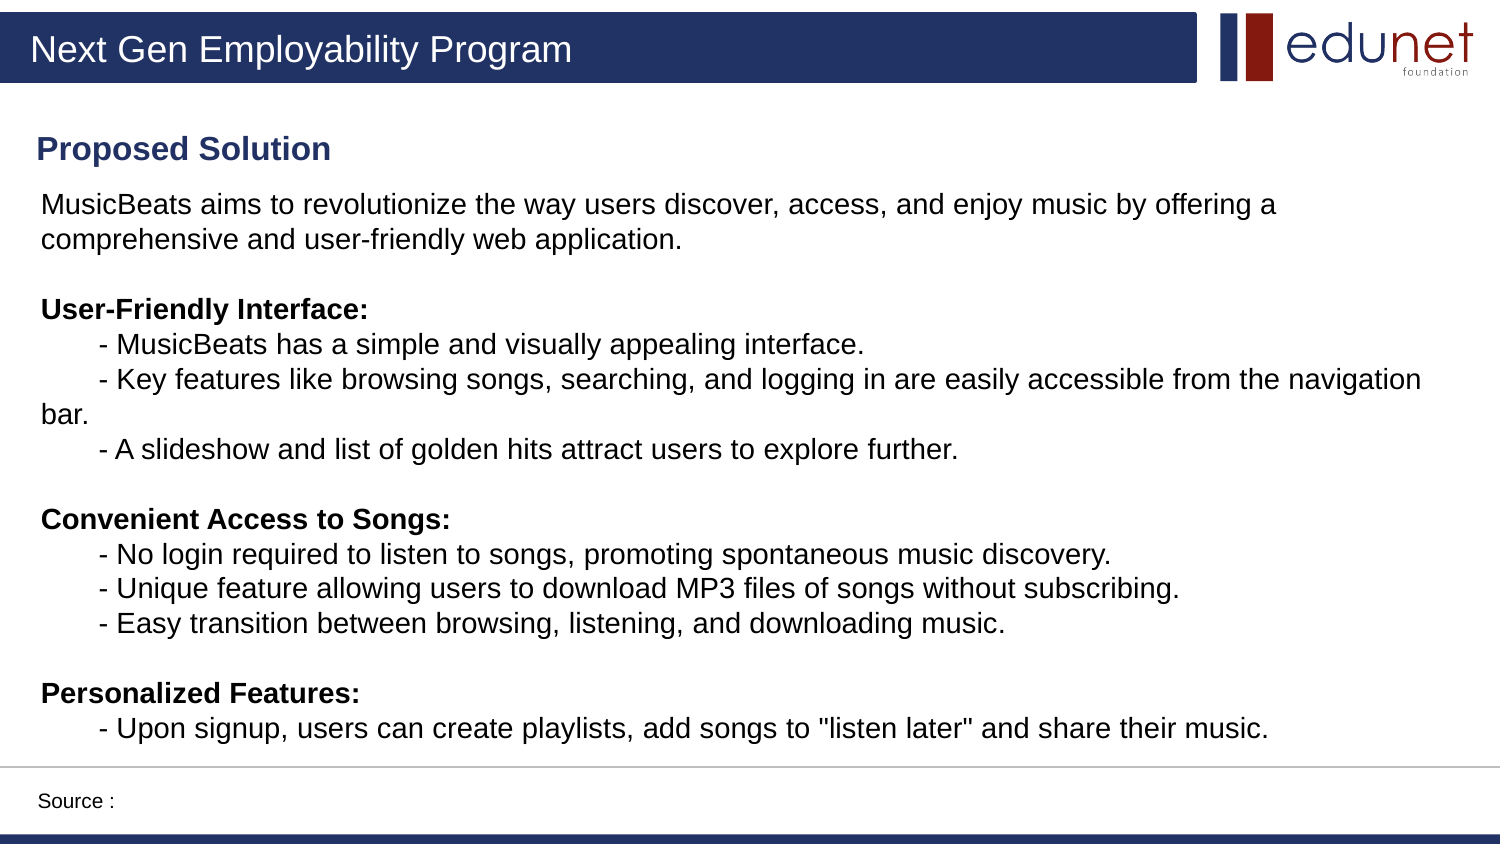

Proposed Solution
MusicBeats aims to revolutionize the way users discover, access, and enjoy music by offering a comprehensive and user-friendly web application.

User-Friendly Interface:
       - MusicBeats has a simple and visually appealing interface.
       - Key features like browsing songs, searching, and logging in are easily accessible from the navigation bar.
       - A slideshow and list of golden hits attract users to explore further.

Convenient Access to Songs:
       - No login required to listen to songs, promoting spontaneous music discovery.
       - Unique feature allowing users to download MP3 files of songs without subscribing.
       - Easy transition between browsing, listening, and downloading music.

Personalized Features:
       - Upon signup, users can create playlists, add songs to "listen later" and share their music.
Source :